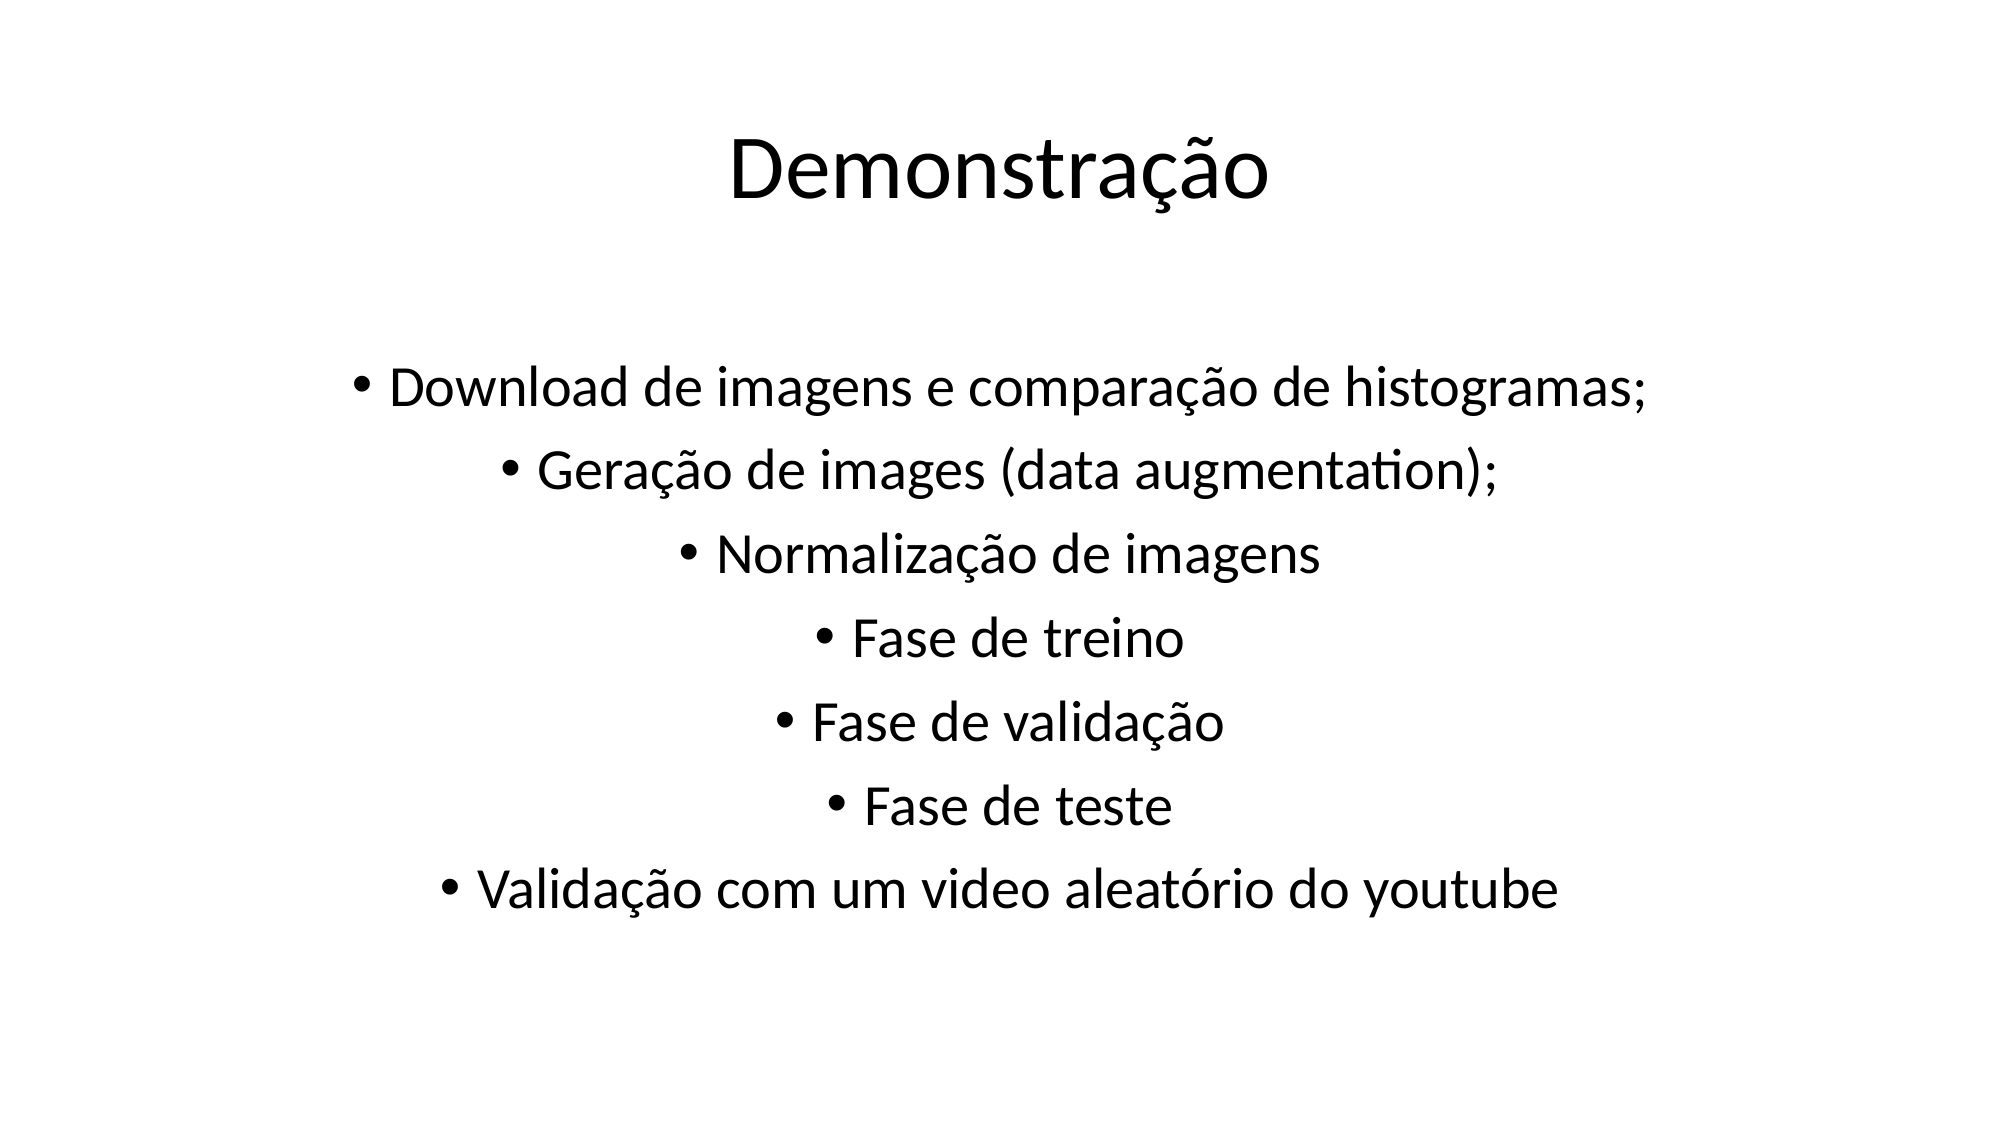

# Demonstração
Download de imagens e comparação de histogramas;
Geração de images (data augmentation);
Normalização de imagens
Fase de treino
Fase de validação
Fase de teste
Validação com um video aleatório do youtube